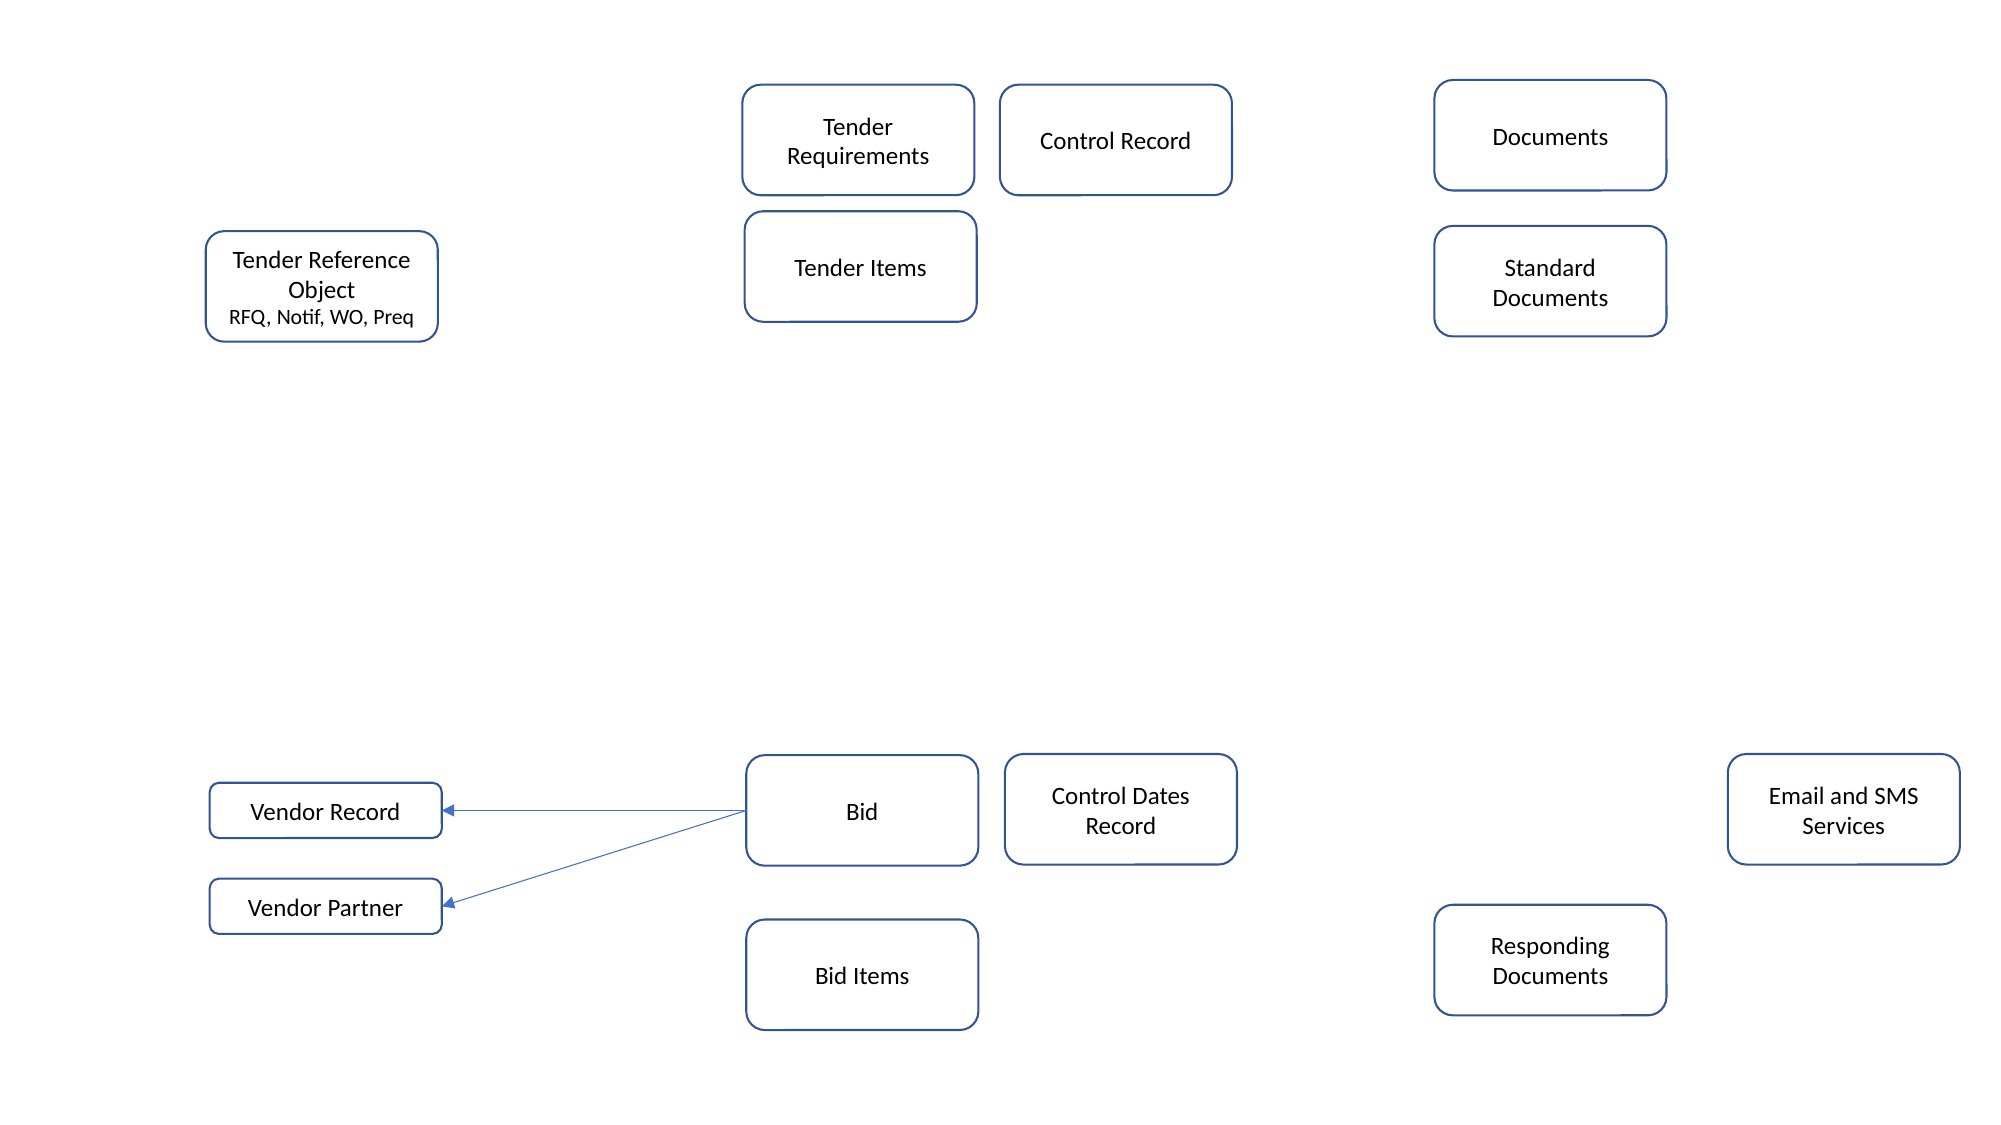

Documents
Tender Requirements
Control Record
Tender Items
Standard Documents
Tender Reference Object
RFQ, Notif, WO, Preq
Control Dates Record
Email and SMS Services
Bid
Vendor Record
Vendor Partner
Responding Documents
Bid Items